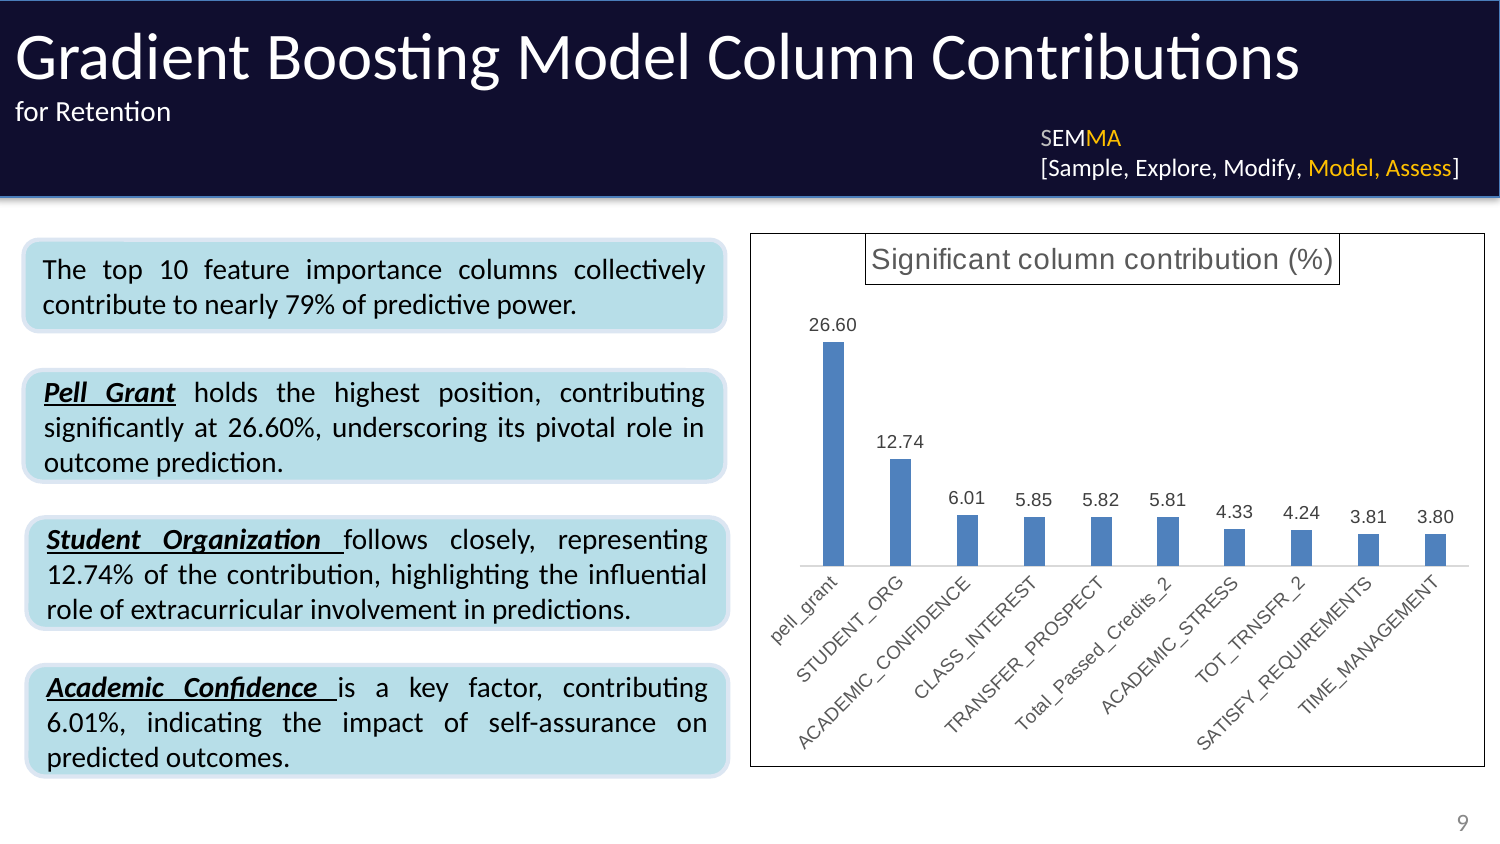

Gradient Boosting Model Column Contributions
for Retention
# SEMMA [Sample, Explore, Modify, Model, Assess]

### Chart: Significant column contribution (%)

| Category | % Contribution |
|---|---|
| pell_grant | 26.59779 |
| STUDENT_ORG | 12.740549 |
| ACADEMIC_CONFIDENCE | 6.010458 |
| CLASS_INTEREST | 5.848501 |
| TRANSFER_PROSPECT | 5.822521 |
| Total_Passed_Credits_2 | 5.811816 |
| ACADEMIC_STRESS | 4.328077 |
| TOT_TRNSFR_2 | 4.236513 |
| SATISFY_REQUIREMENTS | 3.805653 |
| TIME_MANAGEMENT | 3.798403 |
The top 10 feature importance columns collectively contribute to nearly 79% of predictive power.
Pell Grant holds the highest position, contributing significantly at 26.60%, underscoring its pivotal role in outcome prediction.
Student Organization follows closely, representing 12.74% of the contribution, highlighting the influential role of extracurricular involvement in predictions.
Academic Confidence is a key factor, contributing 6.01%, indicating the impact of self-assurance on predicted outcomes.
9